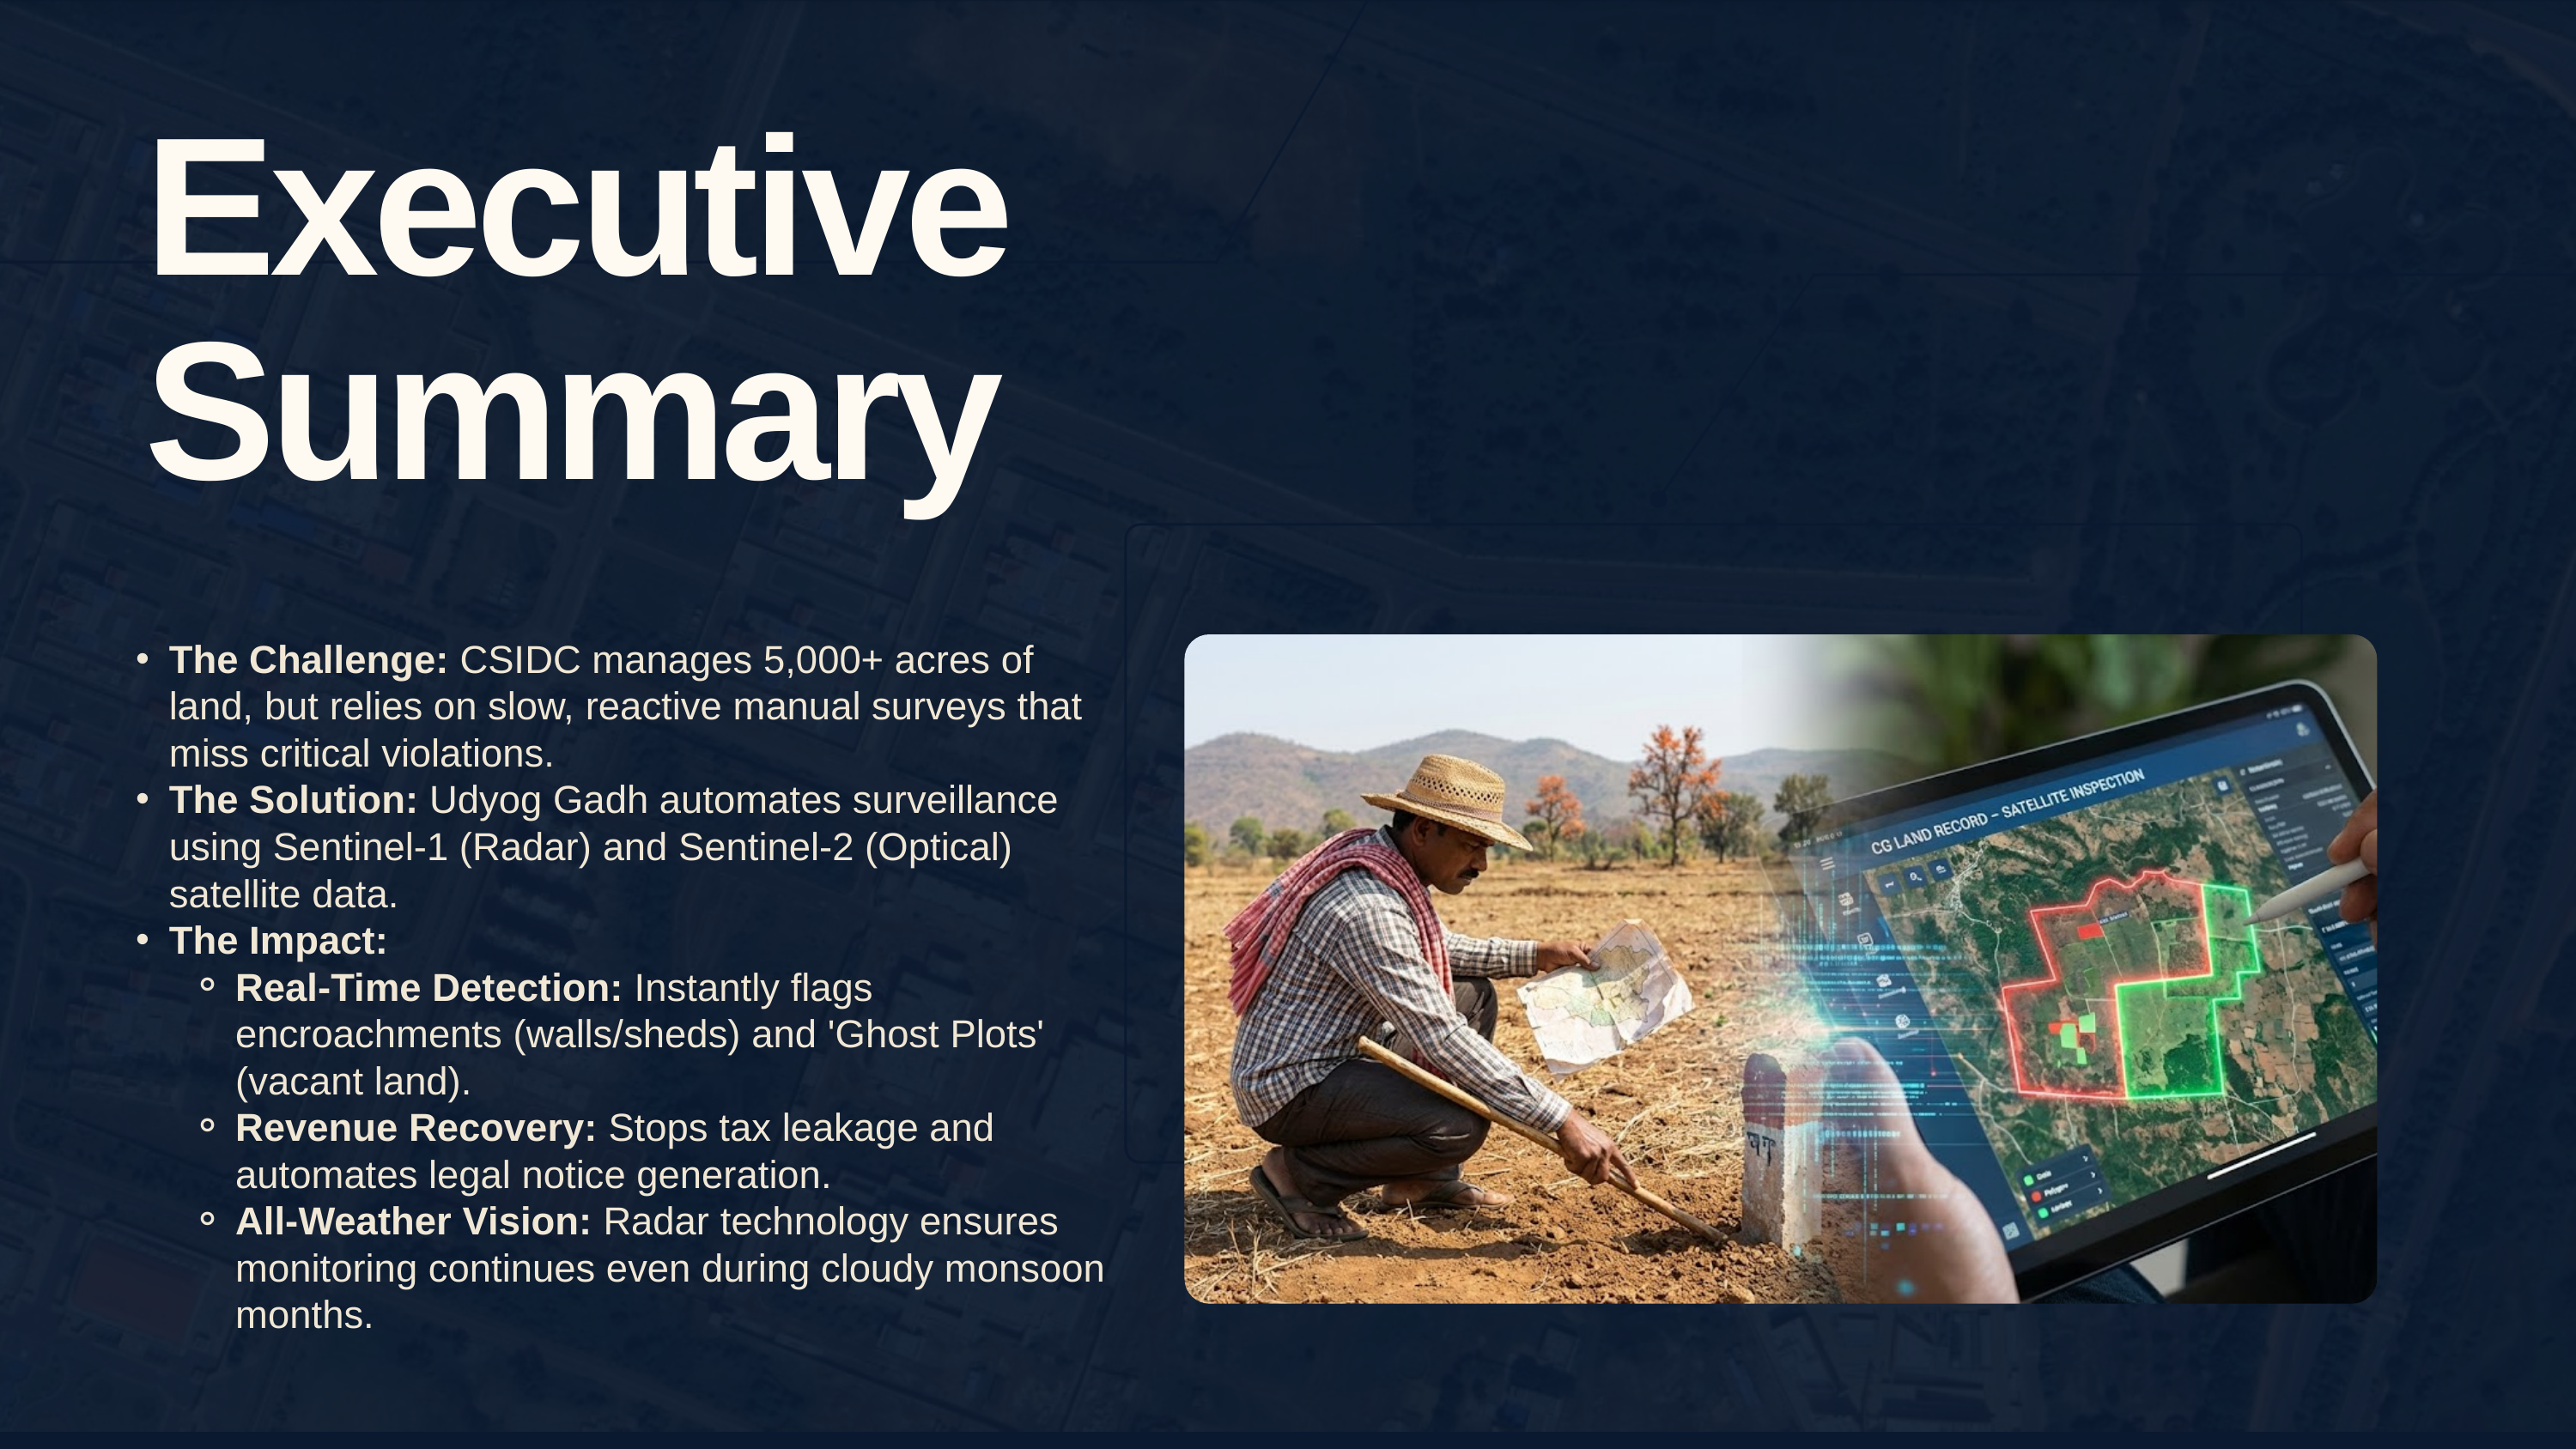

Executive Summary

The Challenge: CSIDC manages 5,000+ acres of land, but relies on slow, reactive manual surveys that miss critical violations.
The Solution: Udyog Gadh automates surveillance using Sentinel-1 (Radar) and Sentinel-2 (Optical) satellite data.
The Impact:
Real-Time Detection: Instantly flags encroachments (walls/sheds) and 'Ghost Plots' (vacant land).
Revenue Recovery: Stops tax leakage and automates legal notice generation.
All-Weather Vision: Radar technology ensures monitoring continues even during cloudy monsoon months.